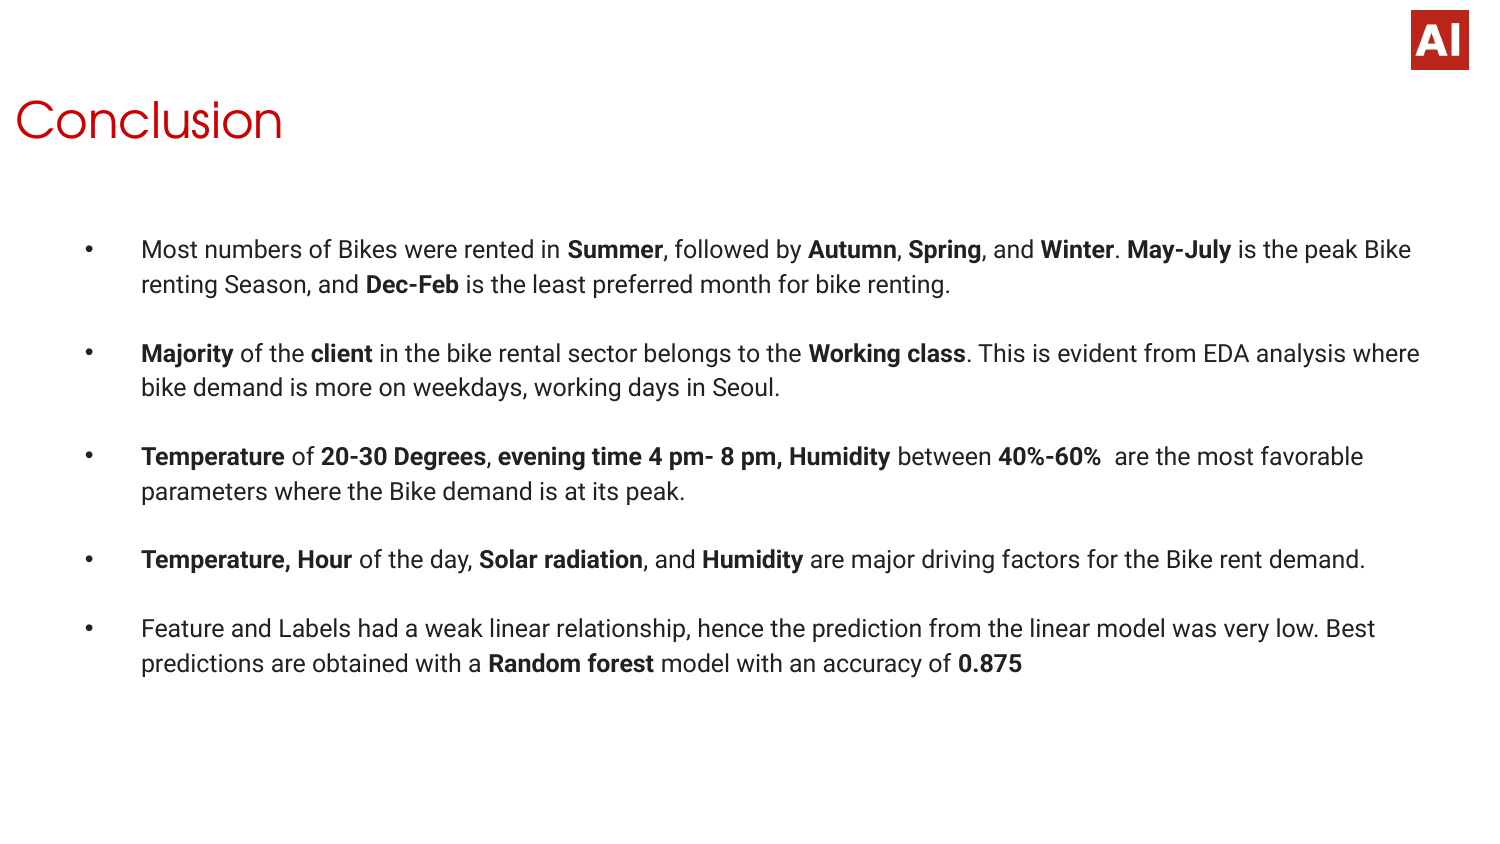

# Conclusion
Most numbers of Bikes were rented in Summer, followed by Autumn, Spring, and Winter. May-July is the peak Bike renting Season, and Dec-Feb is the least preferred month for bike renting.

Majority of the client in the bike rental sector belongs to the Working class. This is evident from EDA analysis where bike demand is more on weekdays, working days in Seoul.

Temperature of 20-30 Degrees, evening time 4 pm- 8 pm, Humidity between 40%-60%  are the most favorable parameters where the Bike demand is at its peak.

Temperature, Hour of the day, Solar radiation, and Humidity are major driving factors for the Bike rent demand.

Feature and Labels had a weak linear relationship, hence the prediction from the linear model was very low. Best predictions are obtained with a Random forest model with an accuracy of 0.875